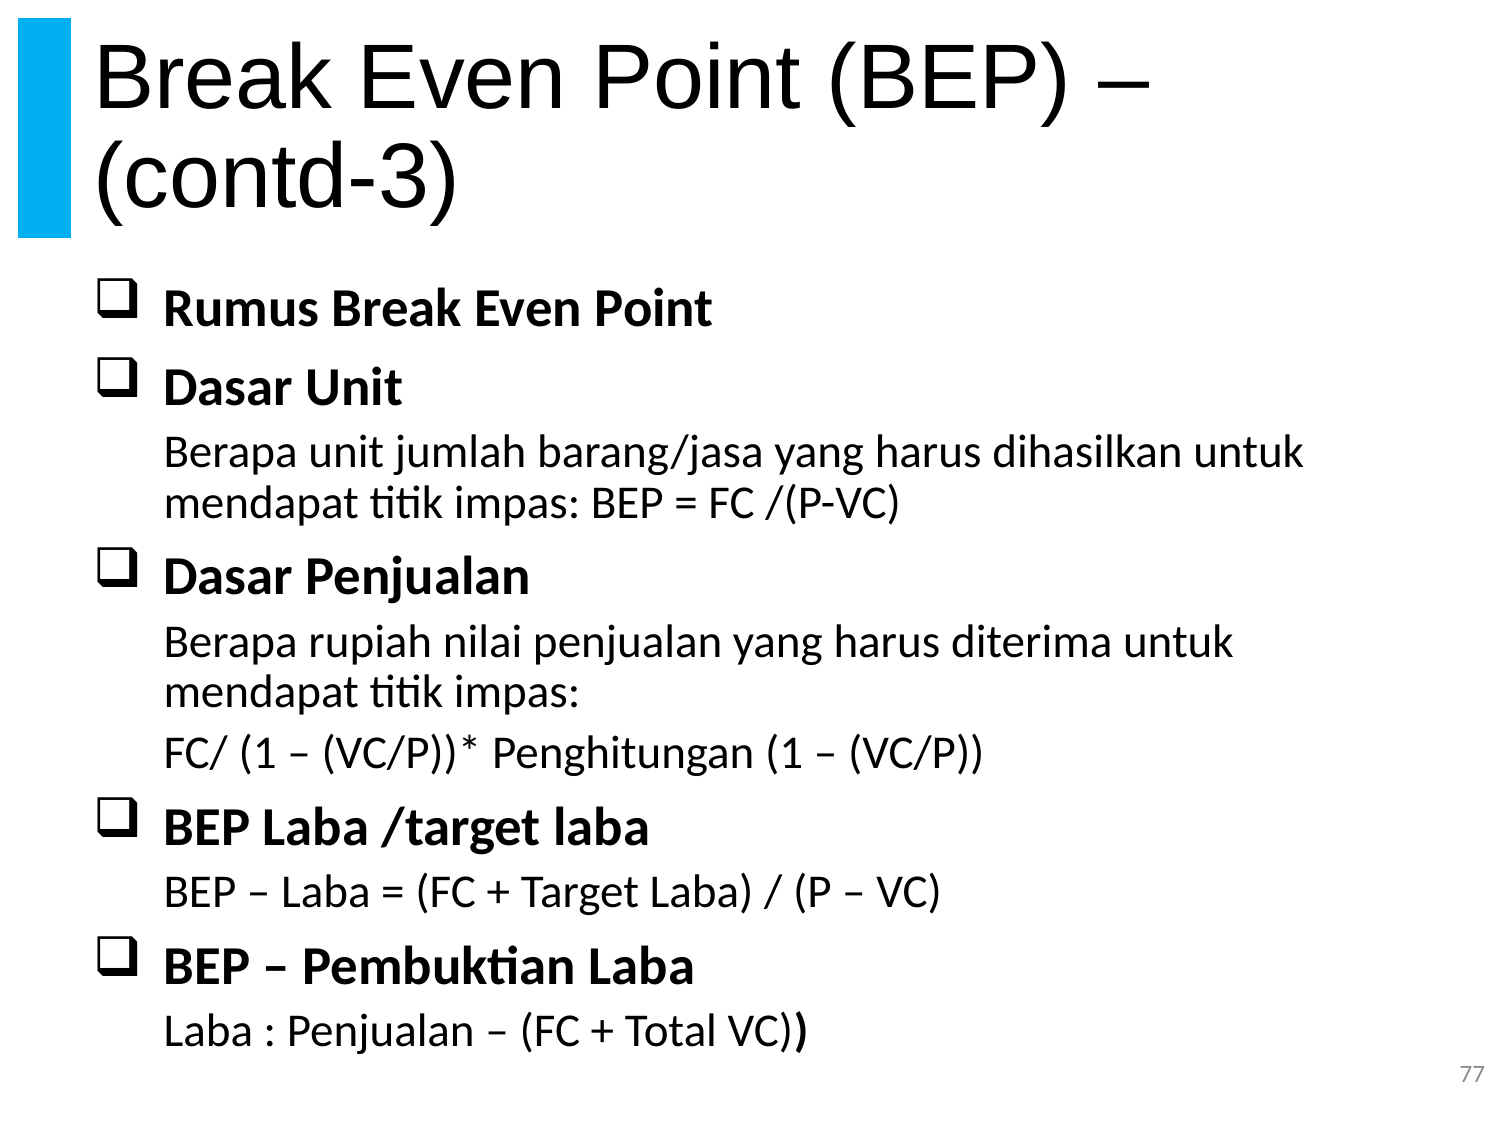

# Break Even Point (BEP) – (contd-3)
Rumus Break Even Point
Dasar Unit
Berapa unit jumlah barang/jasa yang harus dihasilkan untuk mendapat titik impas: BEP = FC /(P-VC)
Dasar Penjualan
Berapa rupiah nilai penjualan yang harus diterima untuk mendapat titik impas:
FC/ (1 – (VC/P))* Penghitungan (1 – (VC/P))
BEP Laba /target laba
BEP – Laba = (FC + Target Laba) / (P – VC)
BEP – Pembuktian Laba
Laba : Penjualan – (FC + Total VC))
77